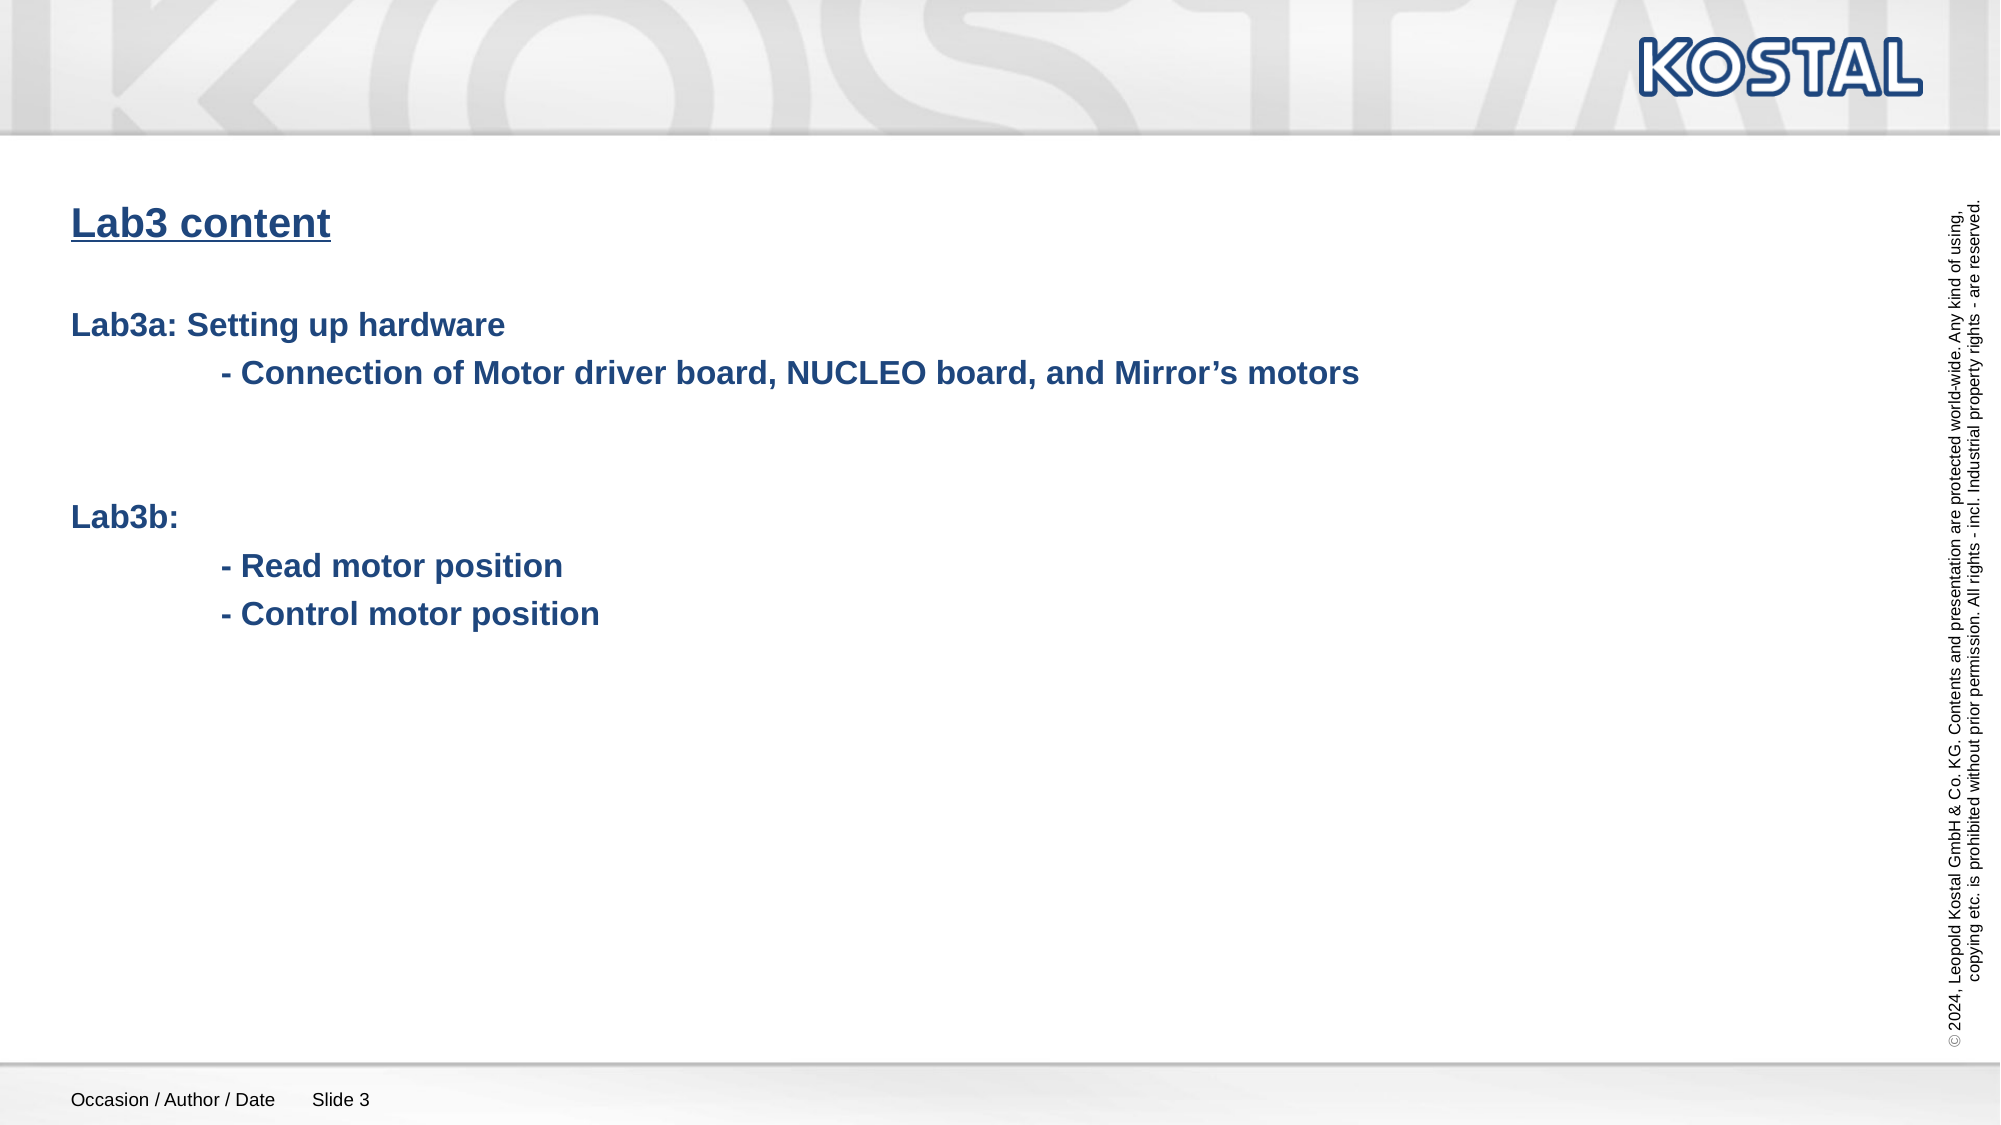

#
Lab3 content

Lab3a: Setting up hardware
	- Connection of Motor driver board, NUCLEO board, and Mirror’s motors

Lab3b:
	- Read motor position
	- Control motor position